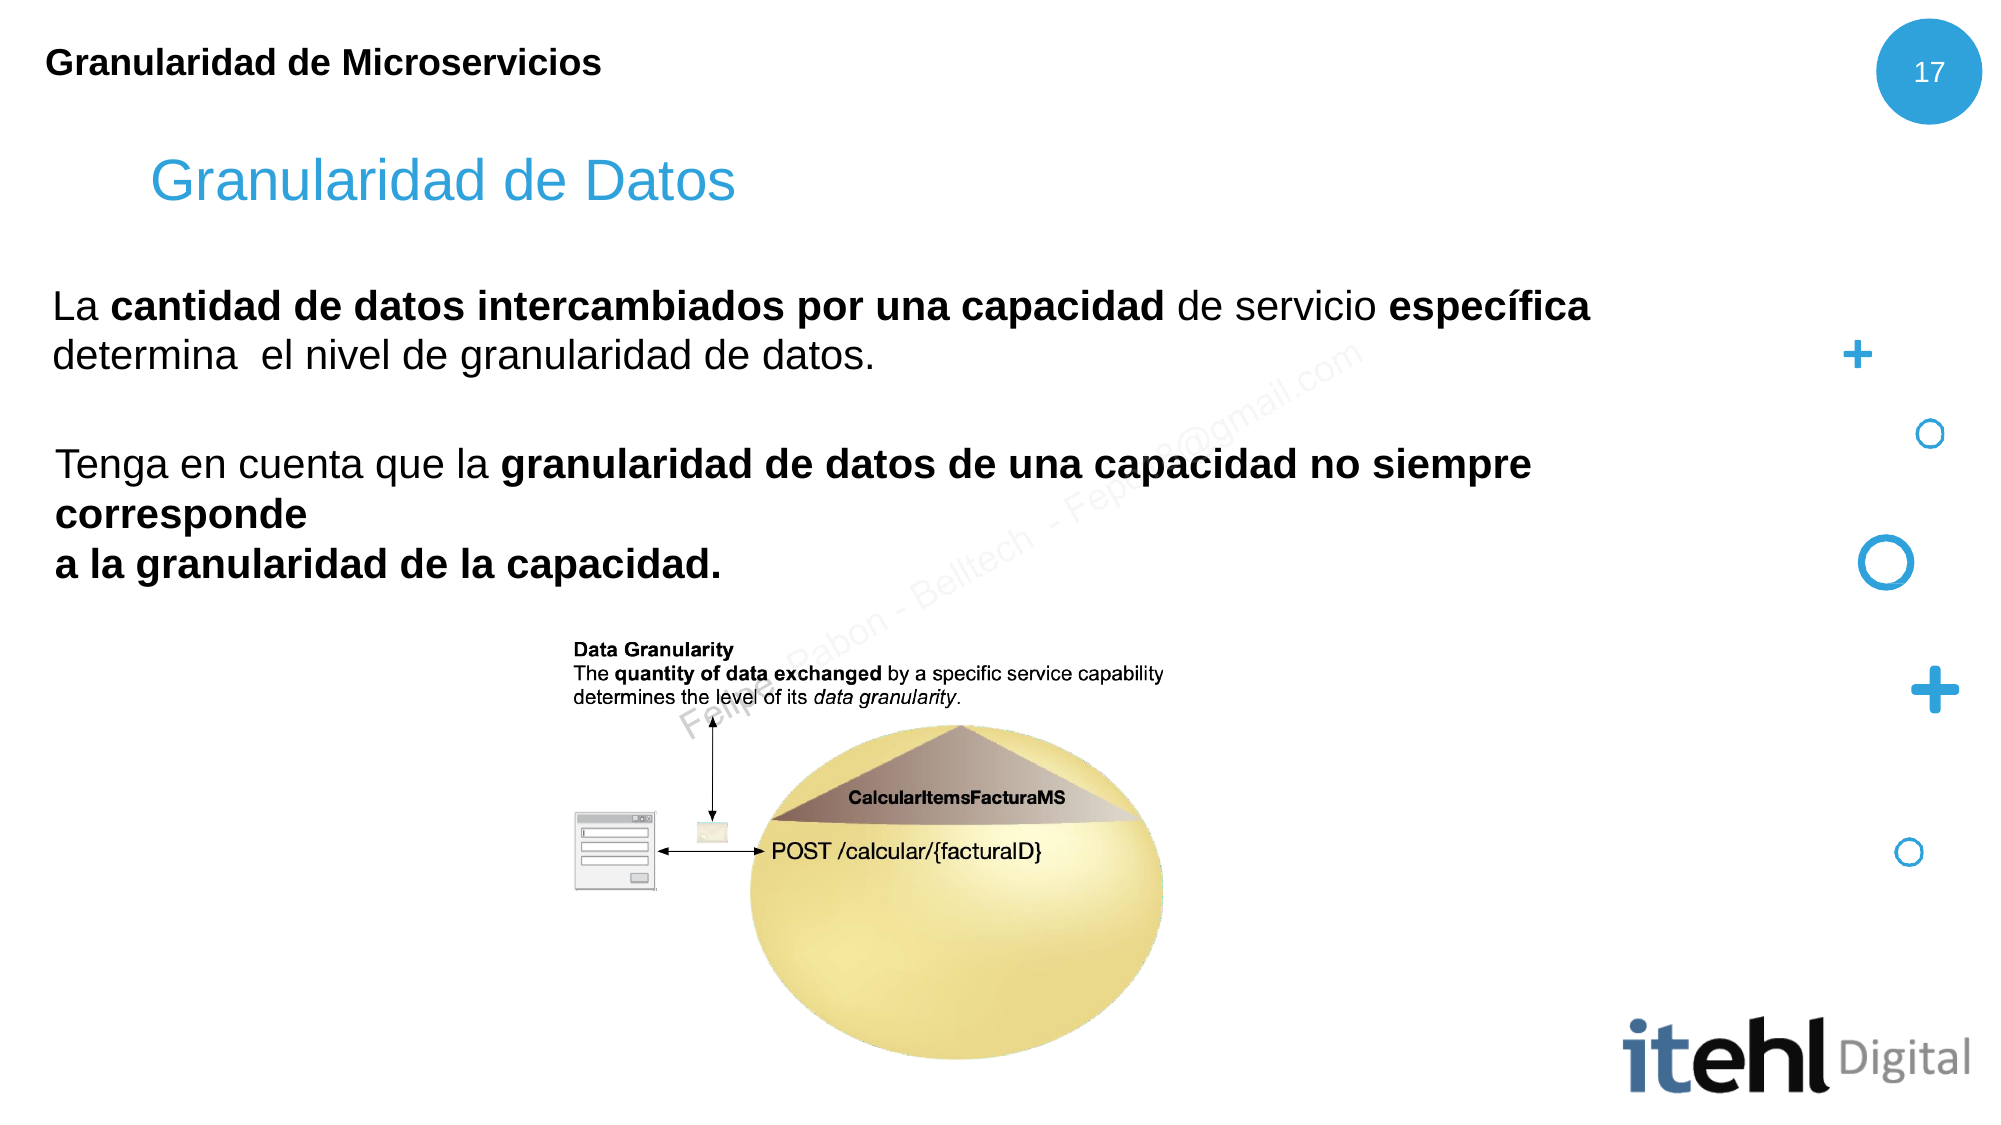

Granularidad de Microservicios
17
# Granularidad de Datos
La cantidad de datos intercambiados por una capacidad de servicio específica determina  el nivel de granularidad de datos.

Tenga en cuenta que la granularidad de datos de una capacidad no siempre corresponde
a la granularidad de la capacidad.